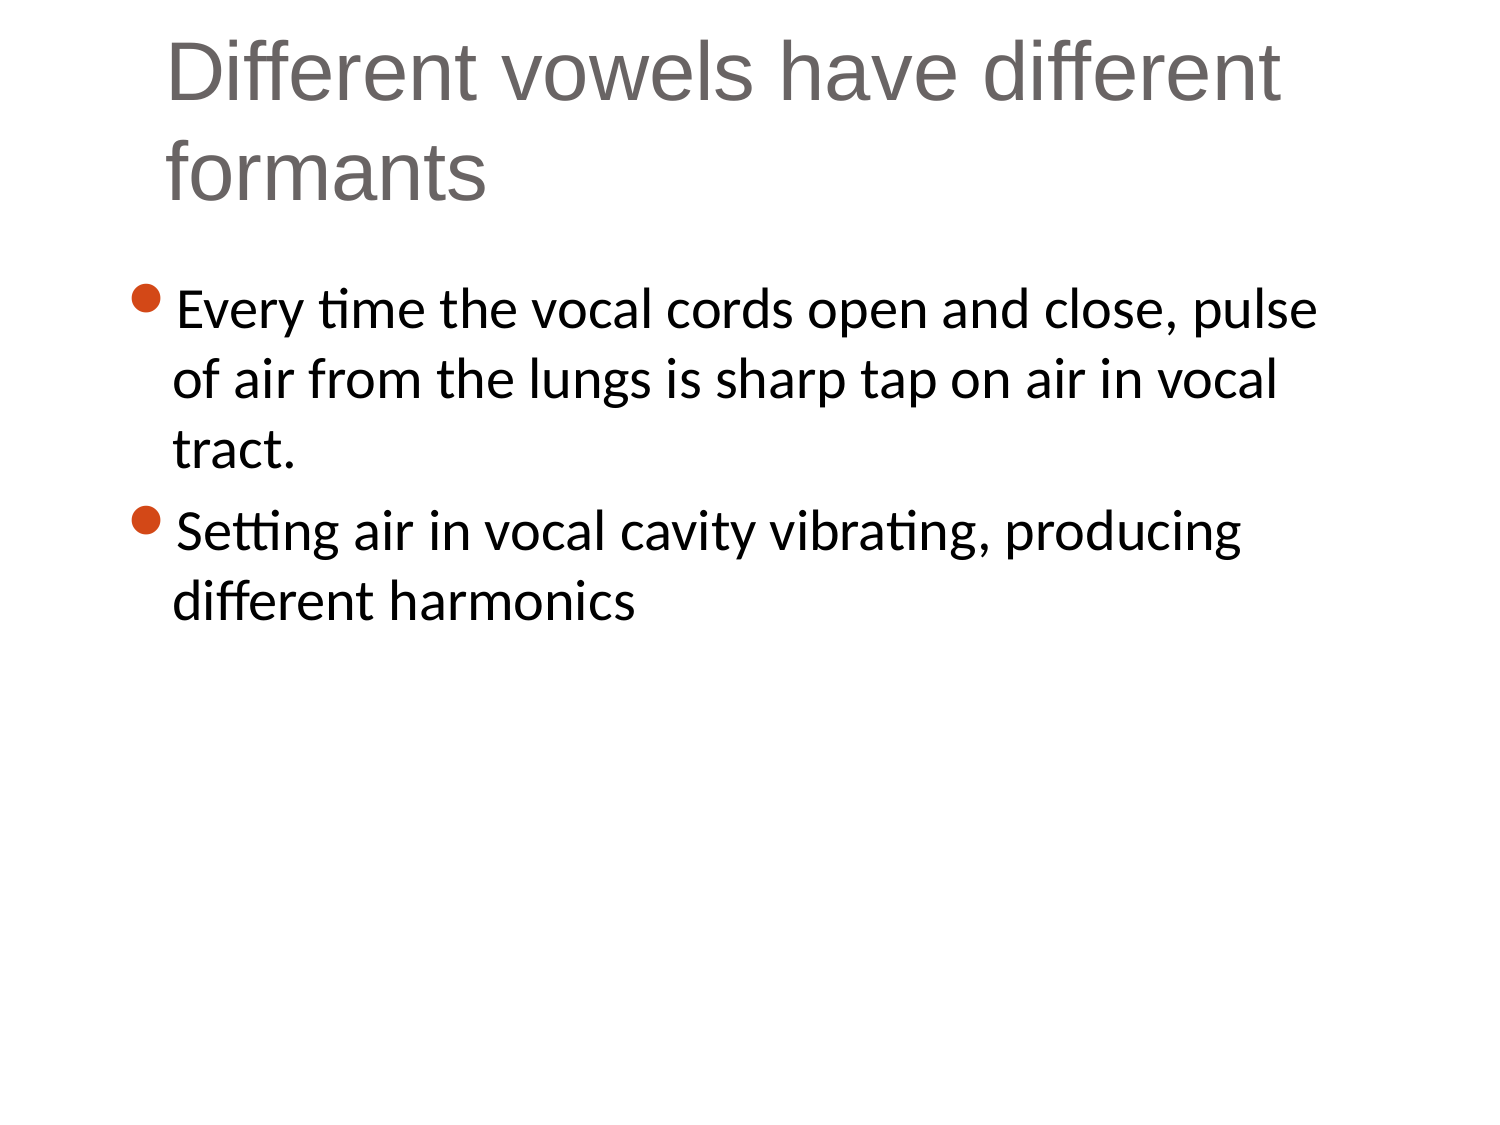

# Different vowels have different formants
Every time the vocal cords open and close, pulse of air from the lungs is sharp tap on air in vocal tract.
Setting air in vocal cavity vibrating, producing different harmonics